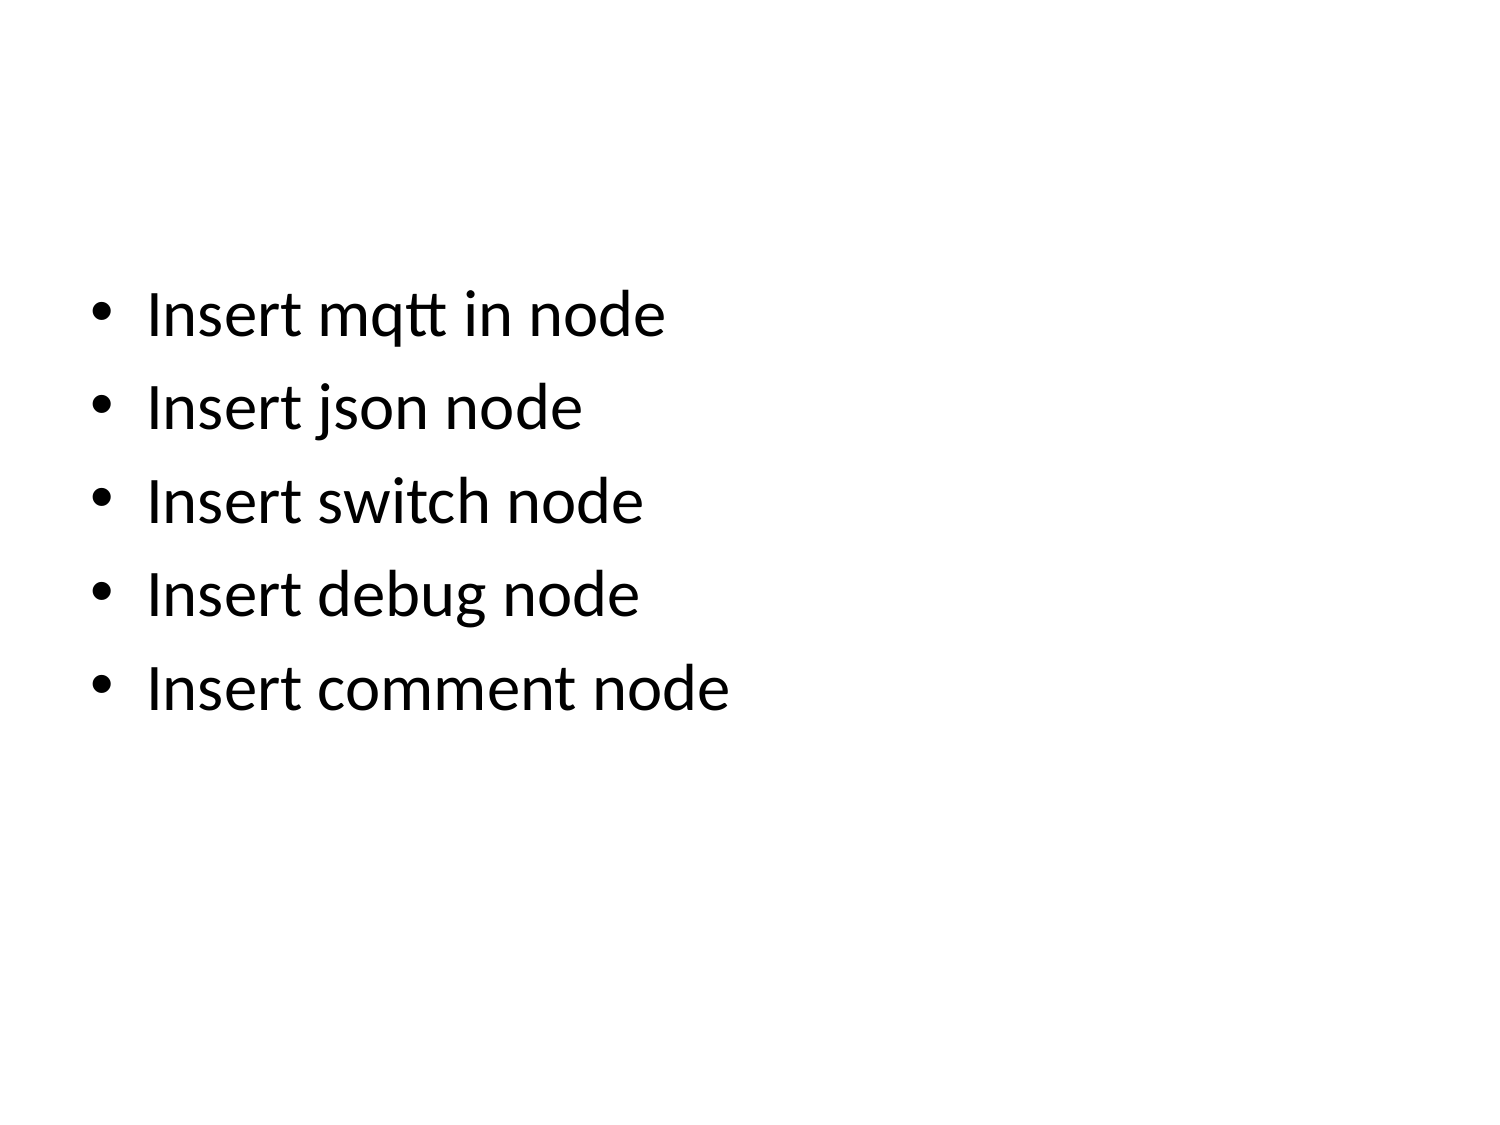

#
Insert mqtt in node
Insert json node
Insert switch node
Insert debug node
Insert comment node